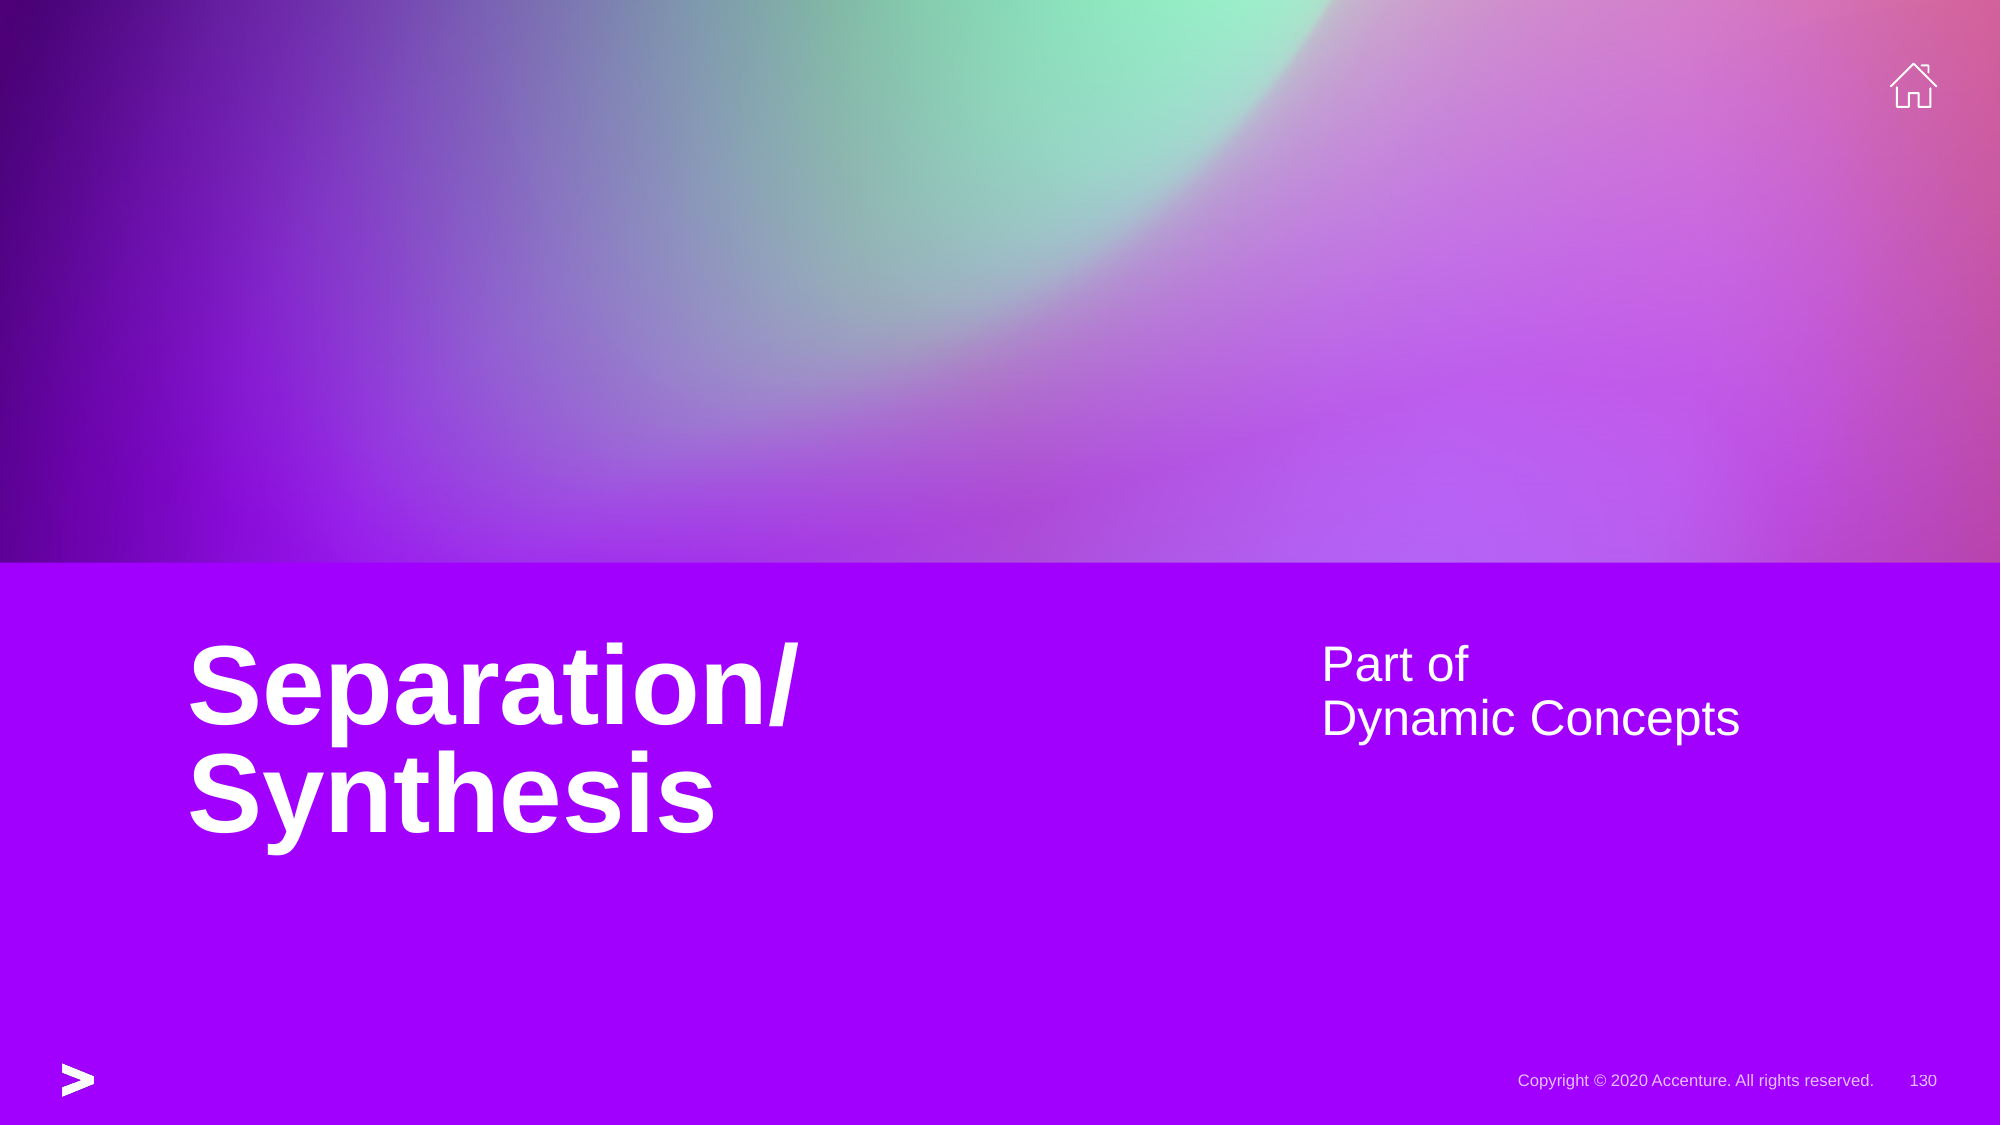

# Separation/ Synthesis
Part of
Dynamic Concepts